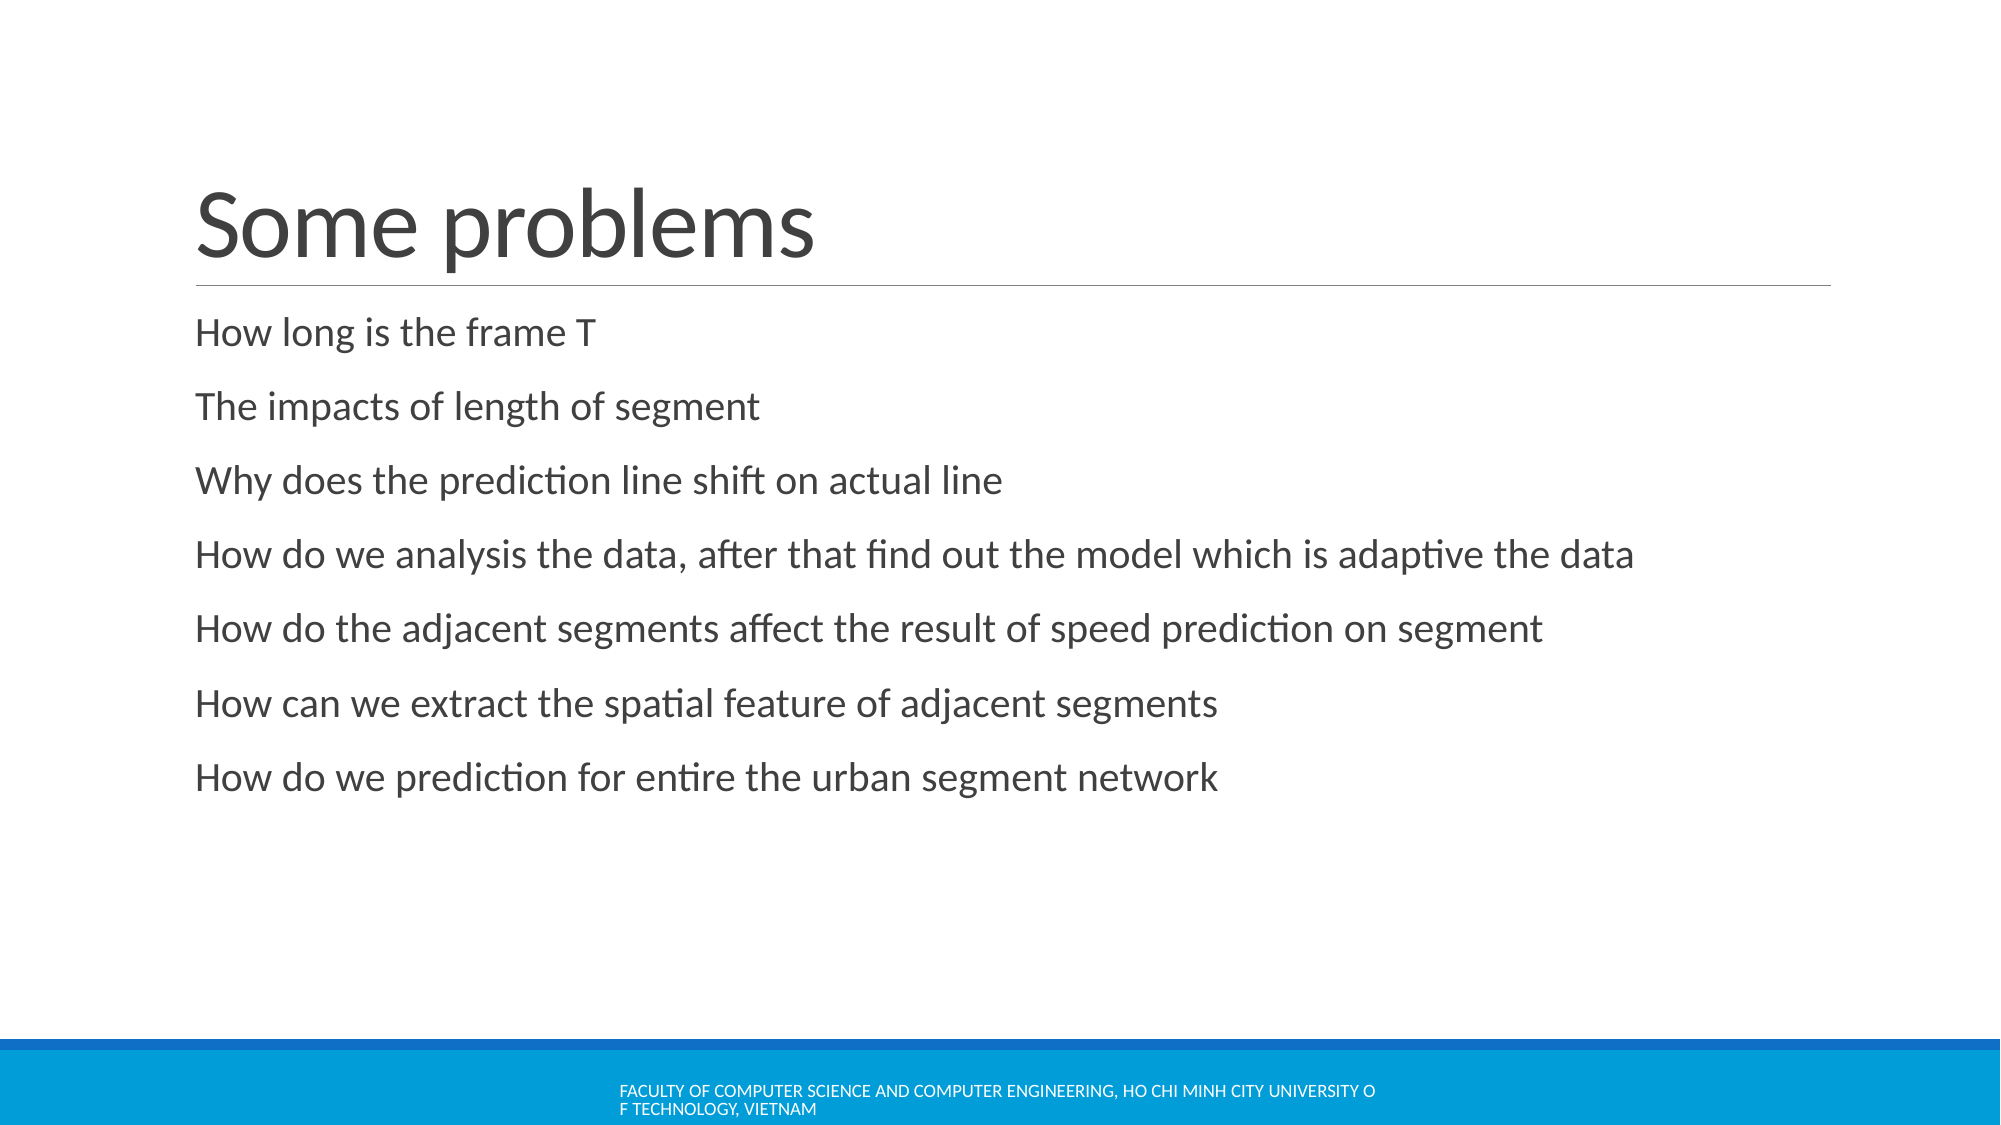

# Some problems
How long is the frame T
The impacts of length of segment
Why does the prediction line shift on actual line
How do we analysis the data, after that find out the model which is adaptive the data
How do the adjacent segments affect the result of speed prediction on segment
How can we extract the spatial feature of adjacent segments
How do we prediction for entire the urban segment network
Faculty of Computer Science and Computer Engineering, Ho Chi Minh City University of Technology, Vietnam